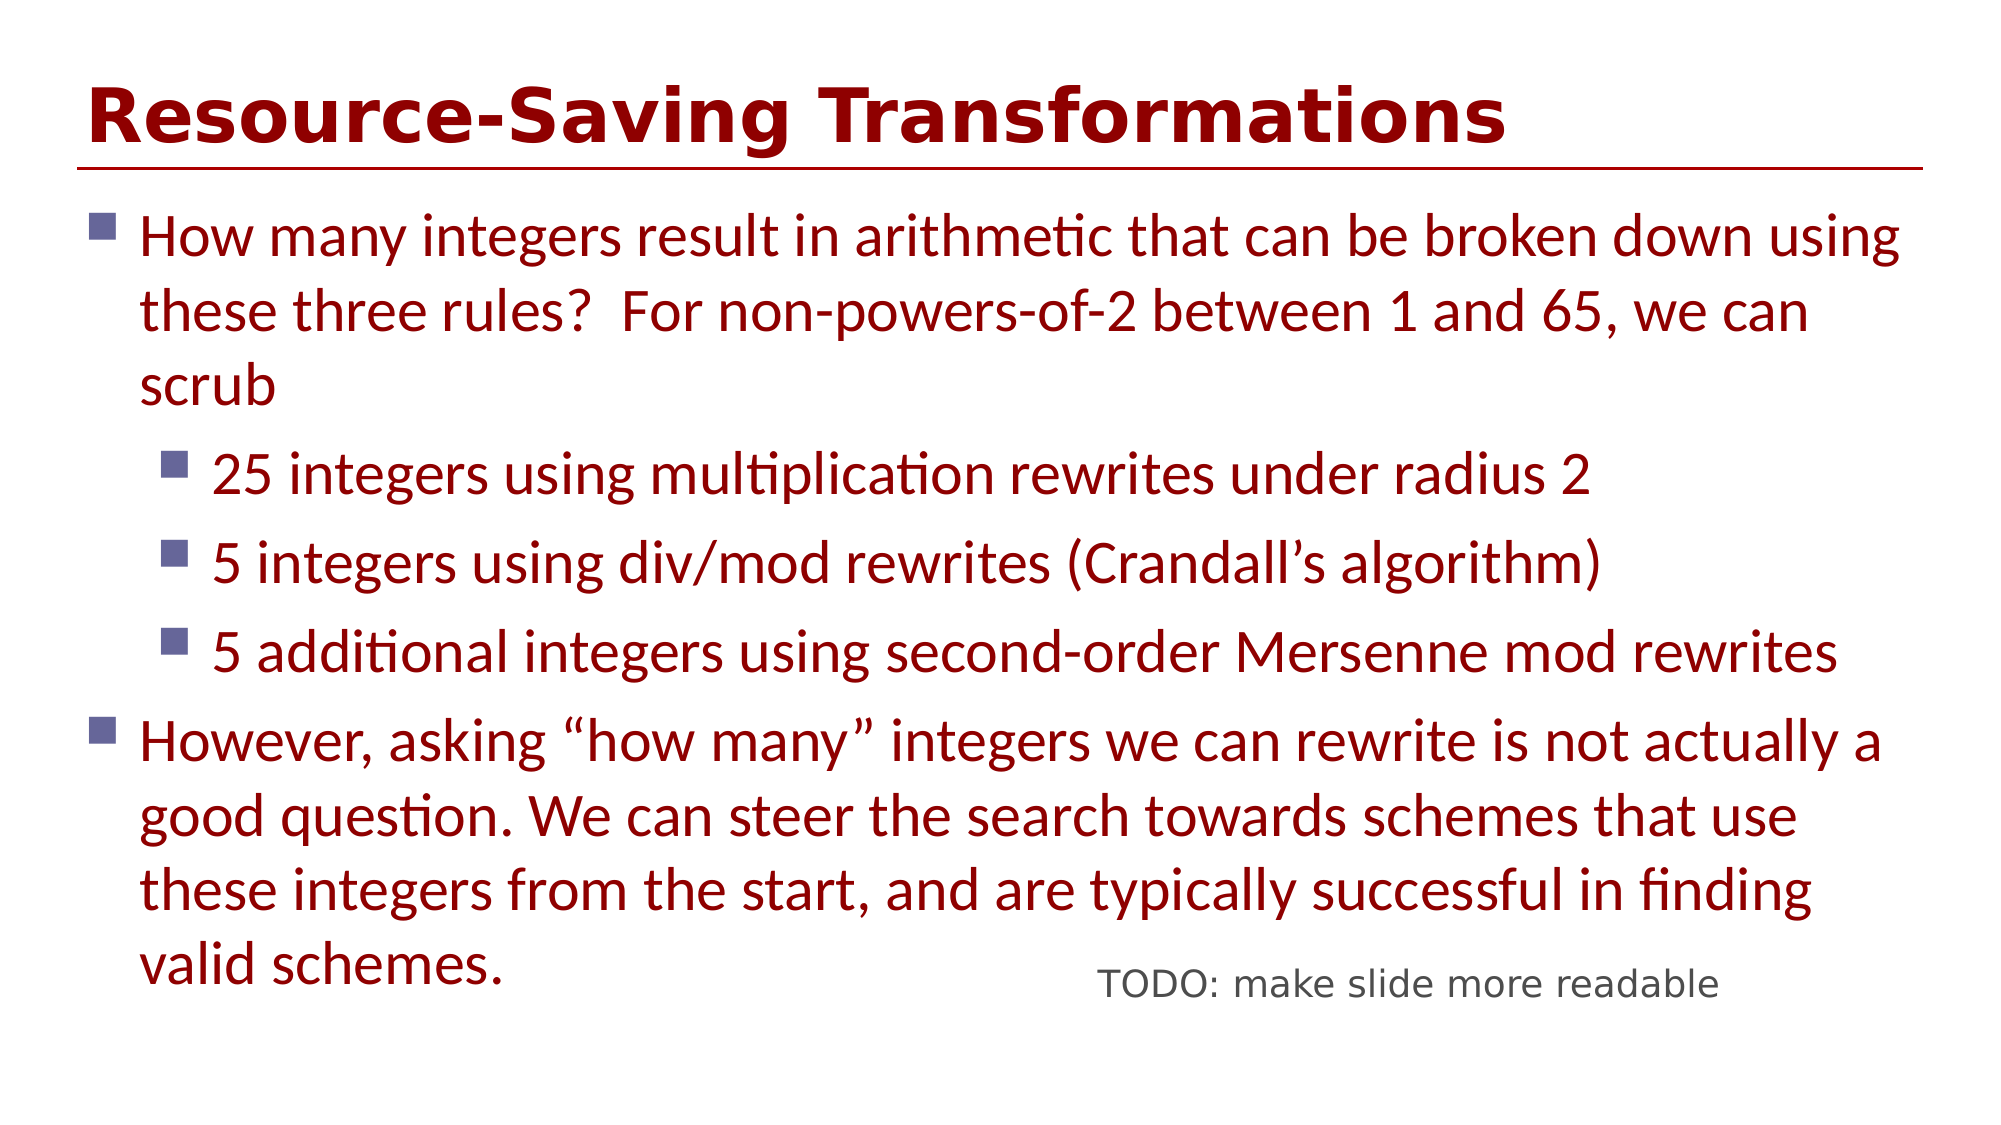

# Resource-Saving Transformations
How many integers result in arithmetic that can be broken down using these three rules?  For non-powers-of-2 between 1 and 65, we can scrub
25 integers using multiplication rewrites under radius 2
5 integers using div/mod rewrites (Crandall’s algorithm)
5 additional integers using second-order Mersenne mod rewrites
However, asking “how many” integers we can rewrite is not actually a good question. We can steer the search towards schemes that use these integers from the start, and are typically successful in finding valid schemes.
TODO: make slide more readable
180